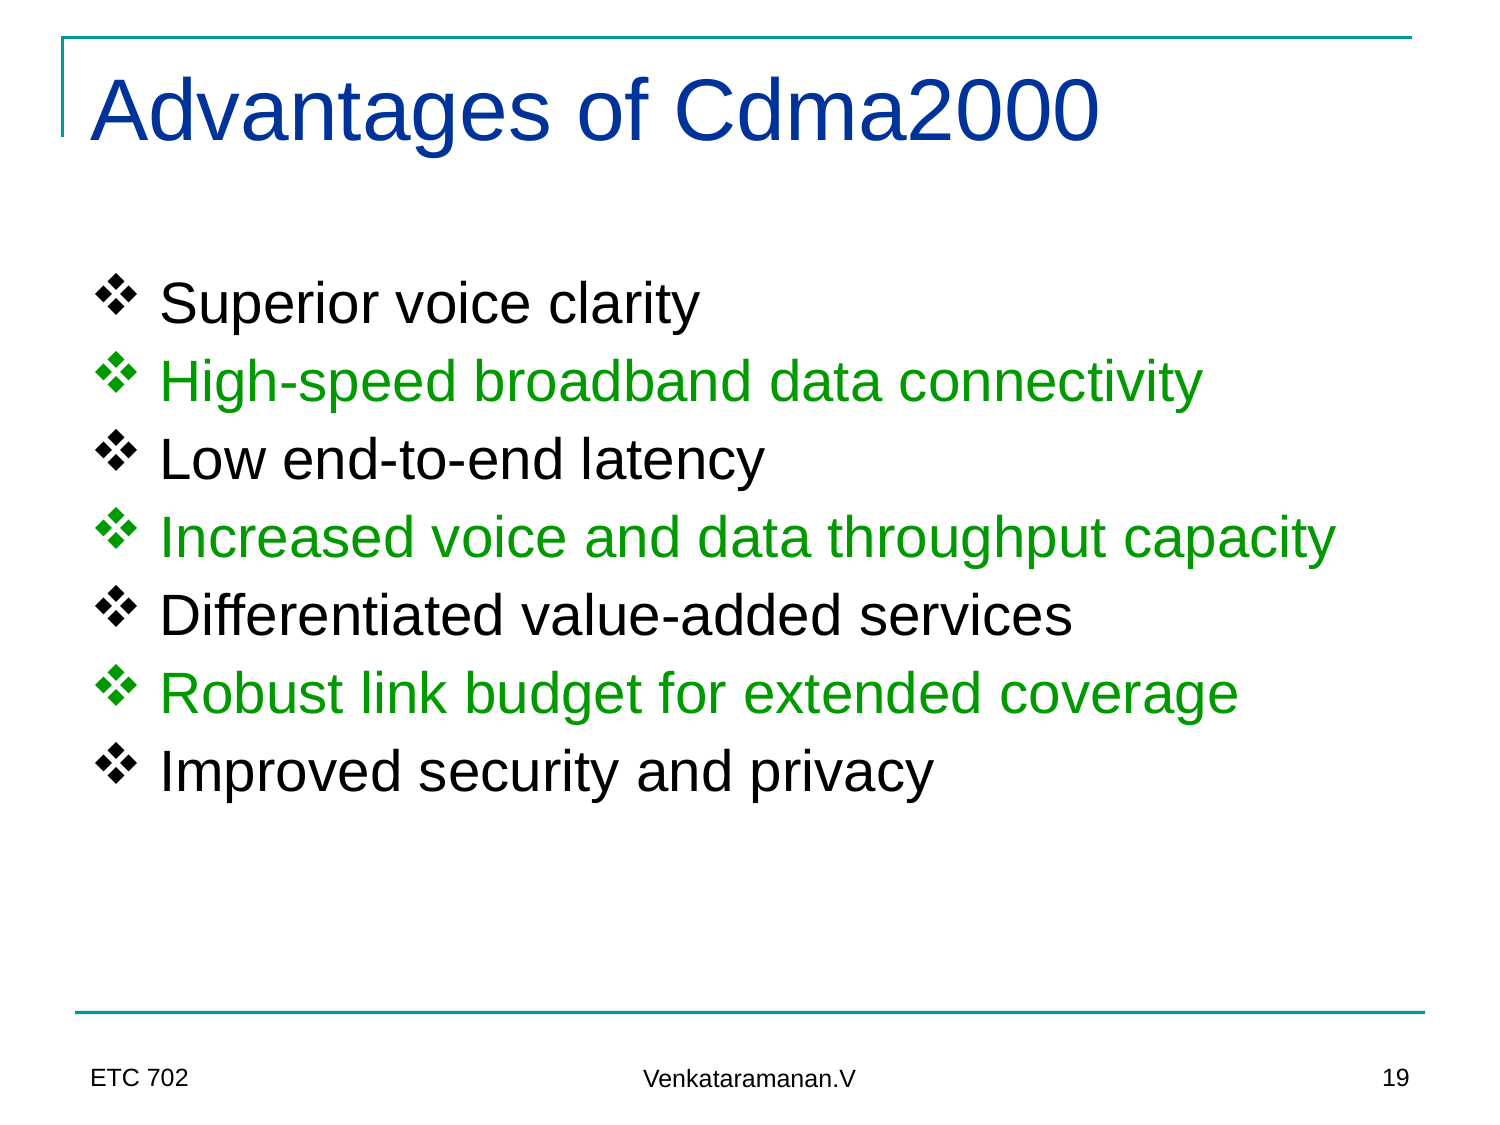

# Advantages of Cdma2000
 Superior voice clarity
 High-speed broadband data connectivity
 Low end-to-end latency
 Increased voice and data throughput capacity
 Differentiated value-added services
 Robust link budget for extended coverage
 Improved security and privacy

ETC 702
19
Venkataramanan.V